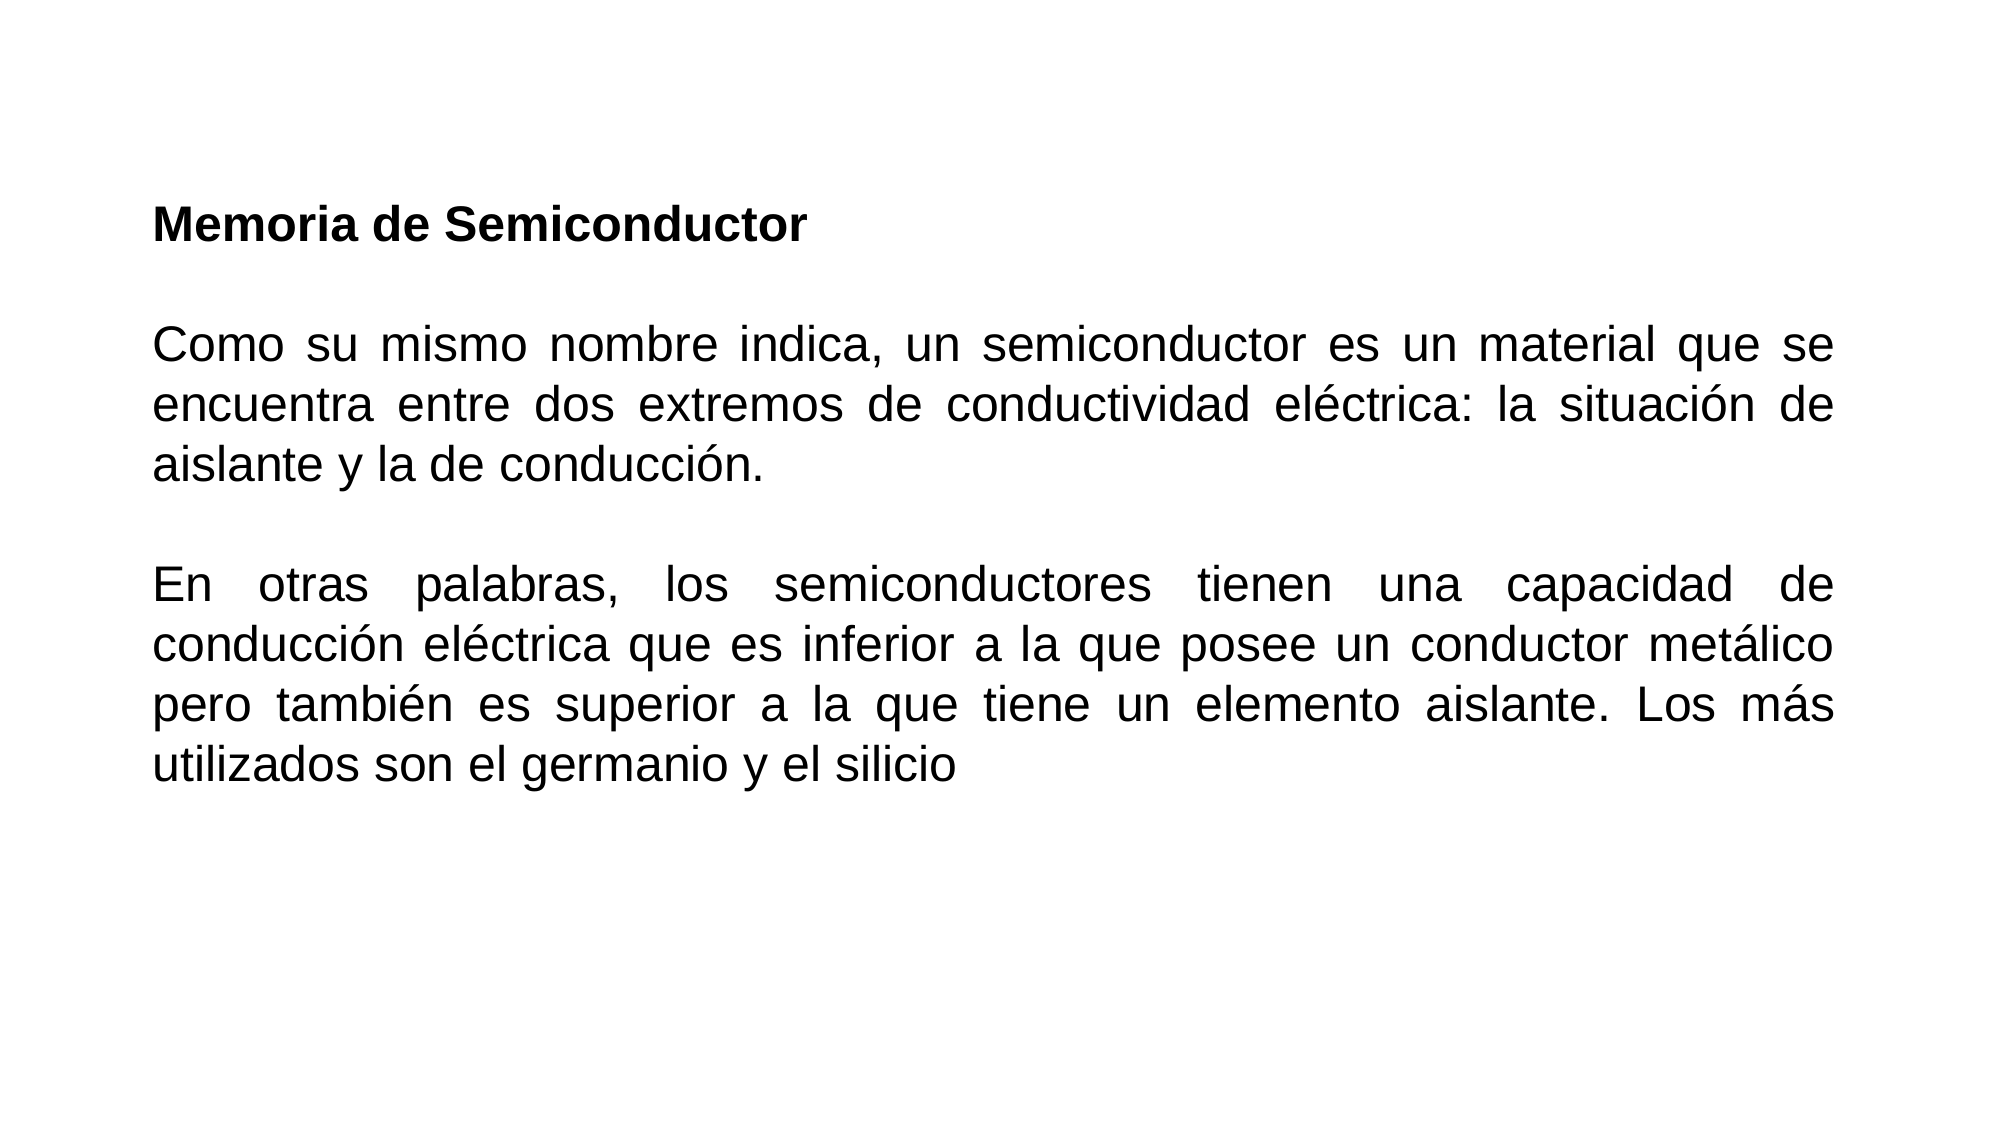

Memoria de Semiconductor

Como su mismo nombre indica, un semiconductor es un material que se encuentra entre dos extremos de conductividad eléctrica: la situación de aislante y la de conducción.

En otras palabras, los semiconductores tienen una capacidad de conducción eléctrica que es inferior a la que posee un conductor metálico pero también es superior a la que tiene un elemento aislante. Los más utilizados son el germanio y el silicio